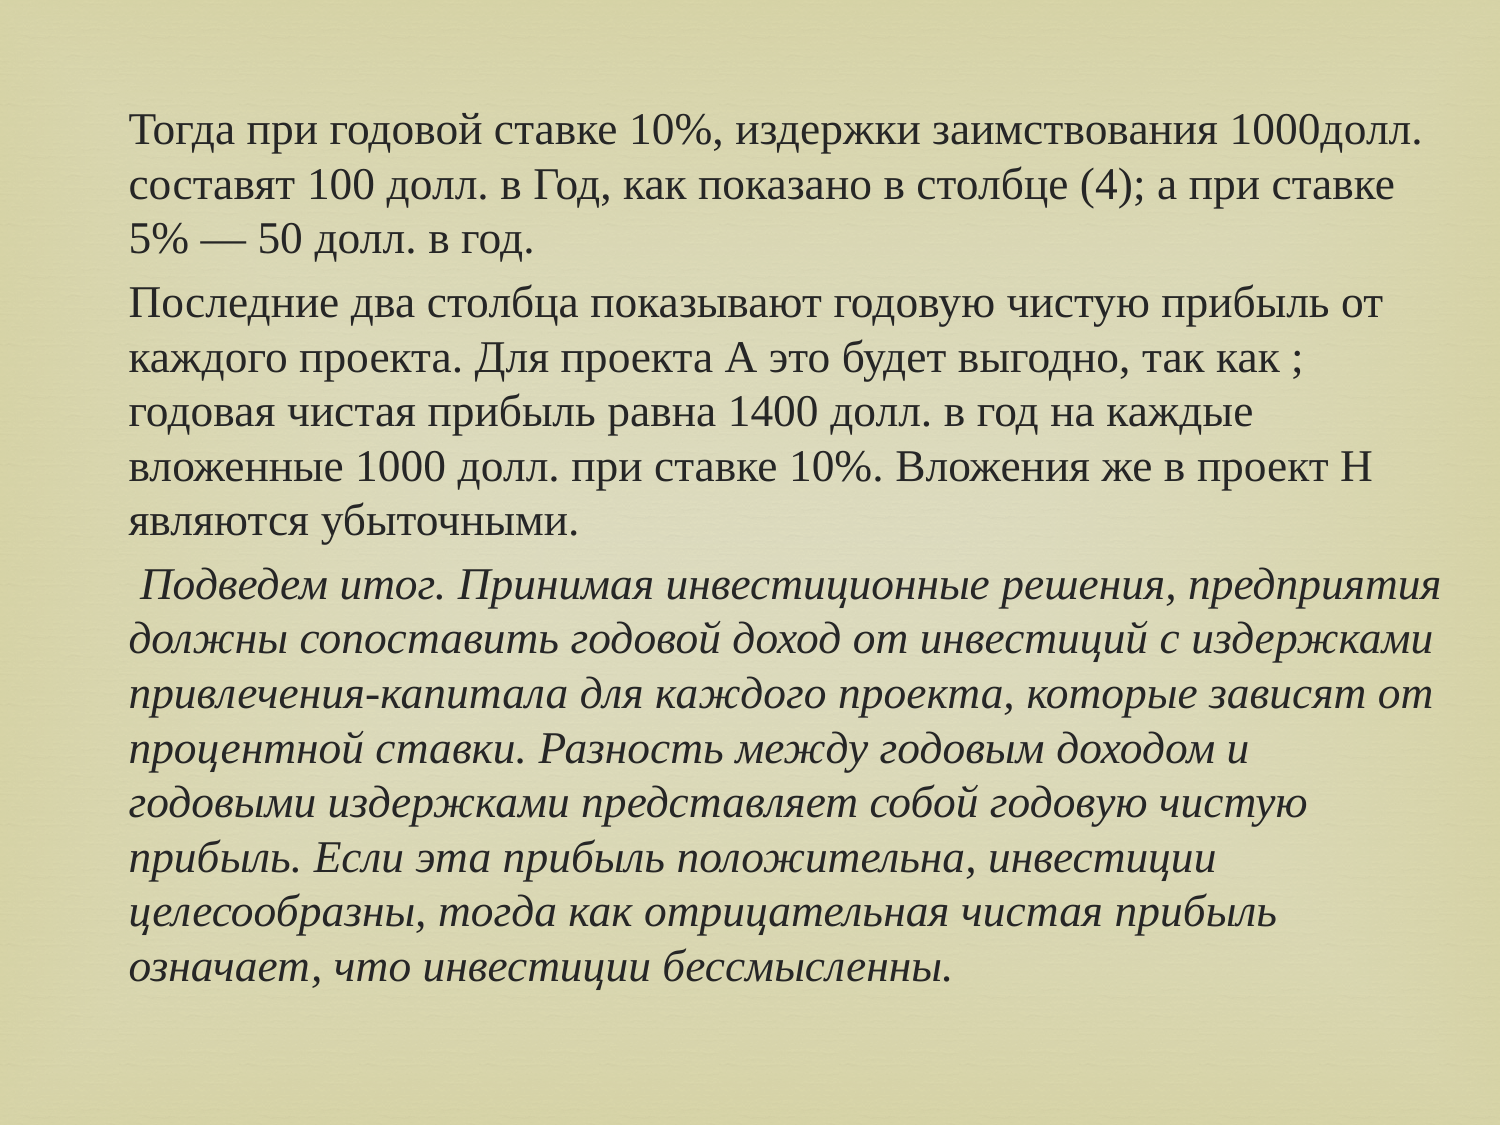

Тогда при годовой ставке 10%, издержки заимствования 1000долл. составят 100 долл. в Год, как показано в столбце (4); а при ставке 5% — 50 долл. в год.
Последние два столбца показывают годовую чистую прибыль от каждого проекта. Для проекта А это будет выгодно, так как ; годовая чистая прибыль равна 1400 долл. в год на каждые вложенные 1000 долл. при ставке 10%. Вложения же в проект Н являются убыточными.
 Подведем итог. Принимая инвестиционные решения, предприятия должны сопоставить годовой доход от инвестиций с издержками привлечения-капитала для каждого проекта, которые зависят от процентной ставки. Разность между годовым доходом и годовыми издержками представляет собой годовую чистую прибыль. Если эта прибыль положительна, инвестиции целесообразны, тогда как отрицательная чистая прибыль означает, что инвестиции бессмысленны.